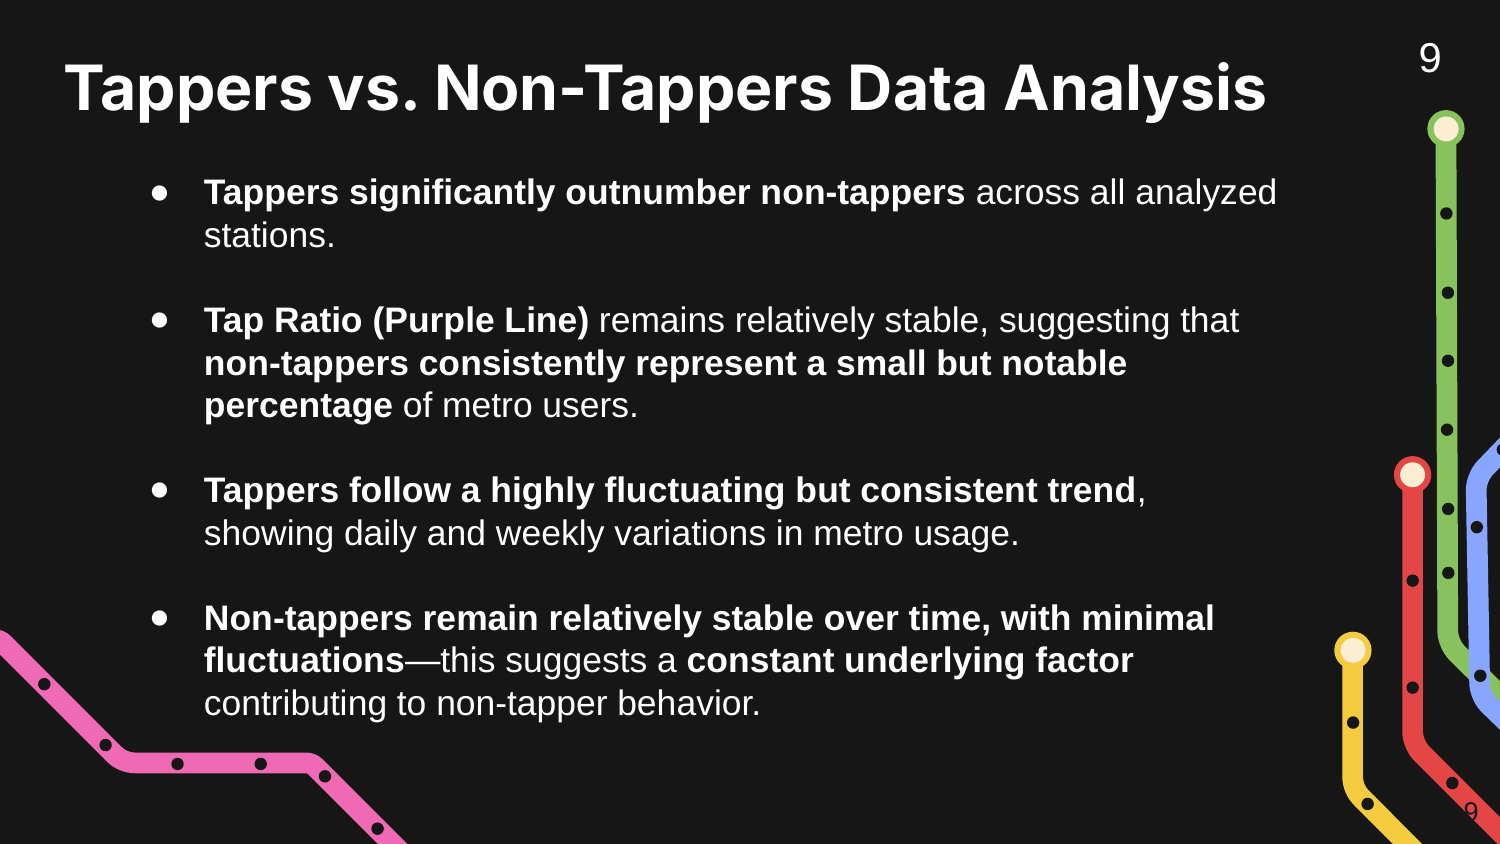

9
Tappers vs. Non-Tappers Data Analysis
Tappers significantly outnumber non-tappers across all analyzed stations.

Tap Ratio (Purple Line) remains relatively stable, suggesting that non-tappers consistently represent a small but notable percentage of metro users.

Tappers follow a highly fluctuating but consistent trend, showing daily and weekly variations in metro usage.

Non-tappers remain relatively stable over time, with minimal fluctuations—this suggests a constant underlying factor contributing to non-tapper behavior.

9